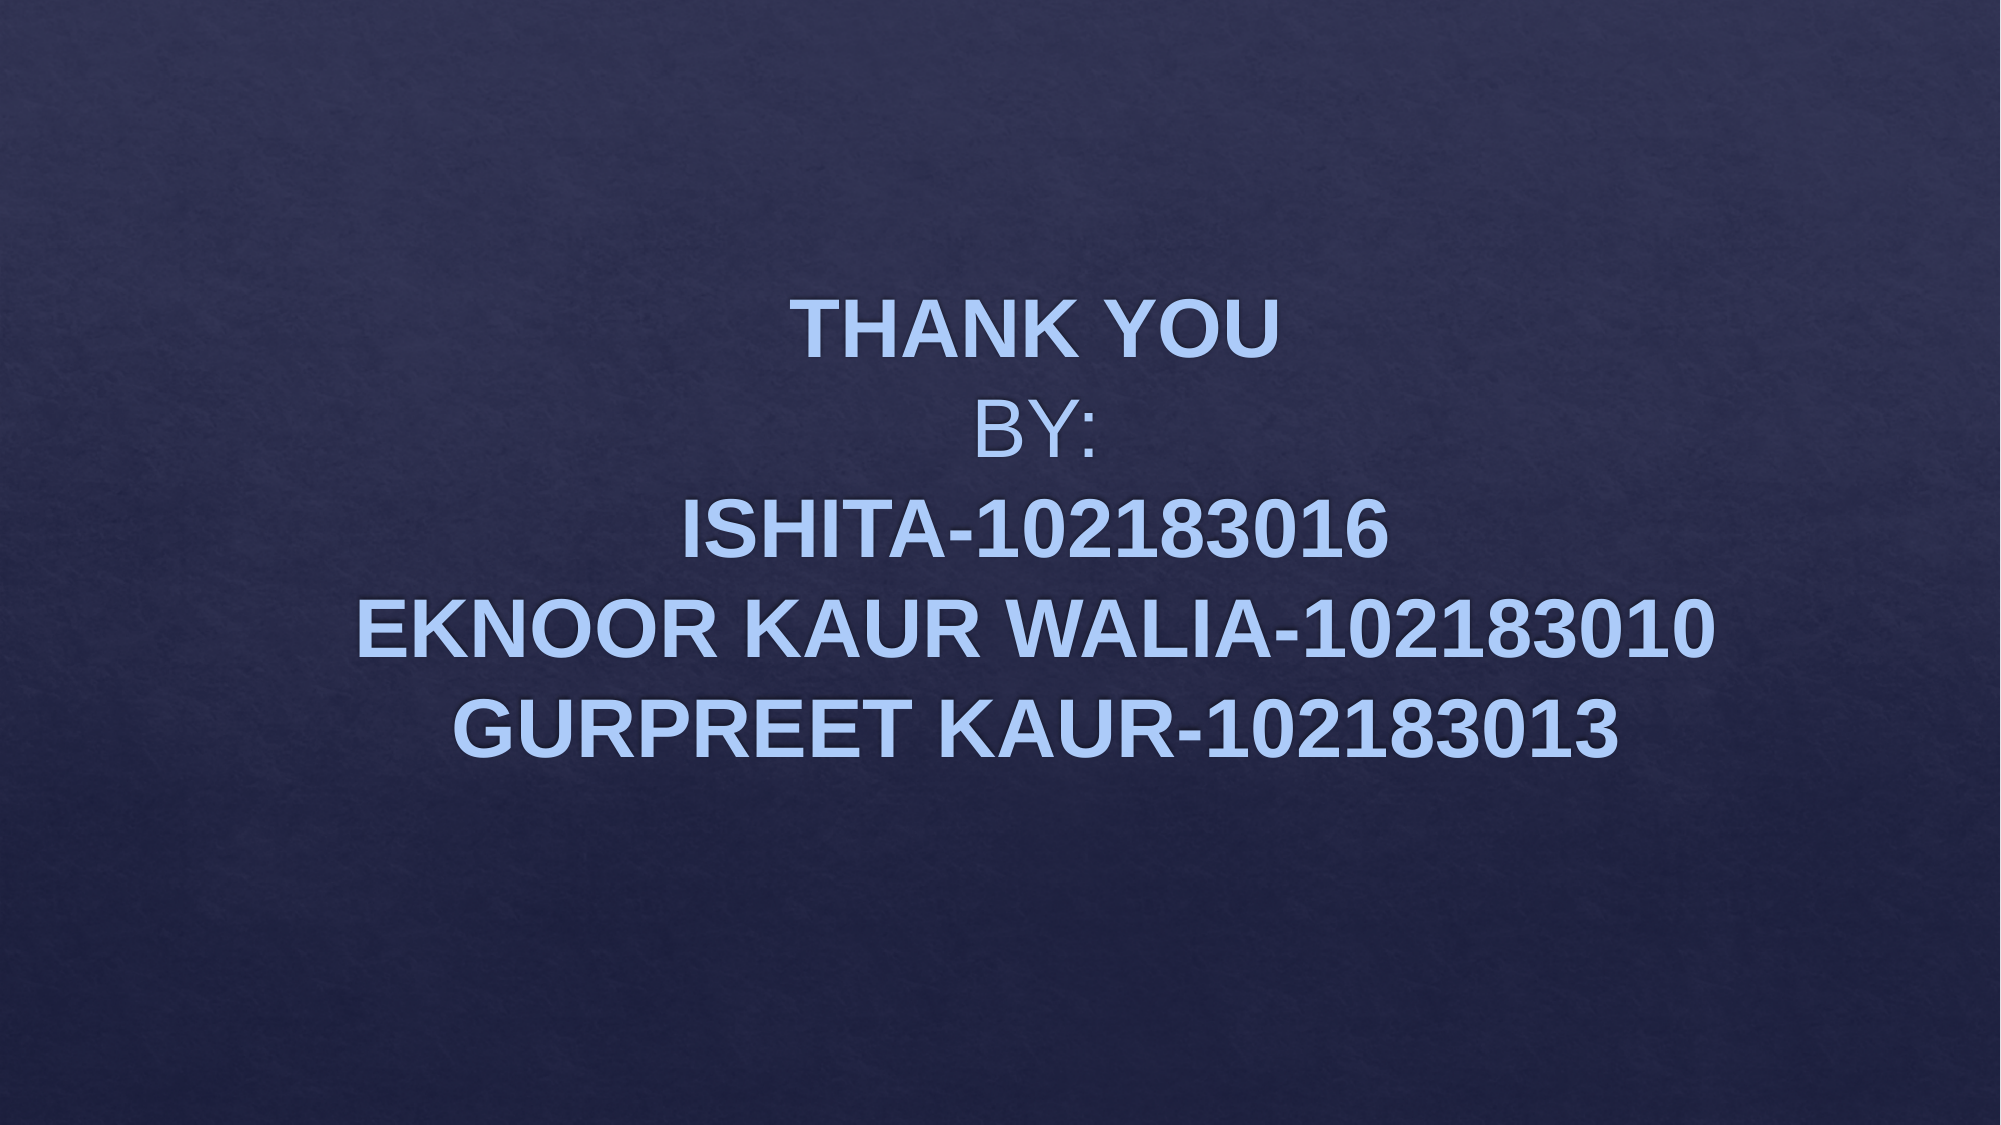

# THANK YOU BY: ISHITA-102183016 EKNOOR KAUR WALIA-102183010 GURPREET KAUR-102183013